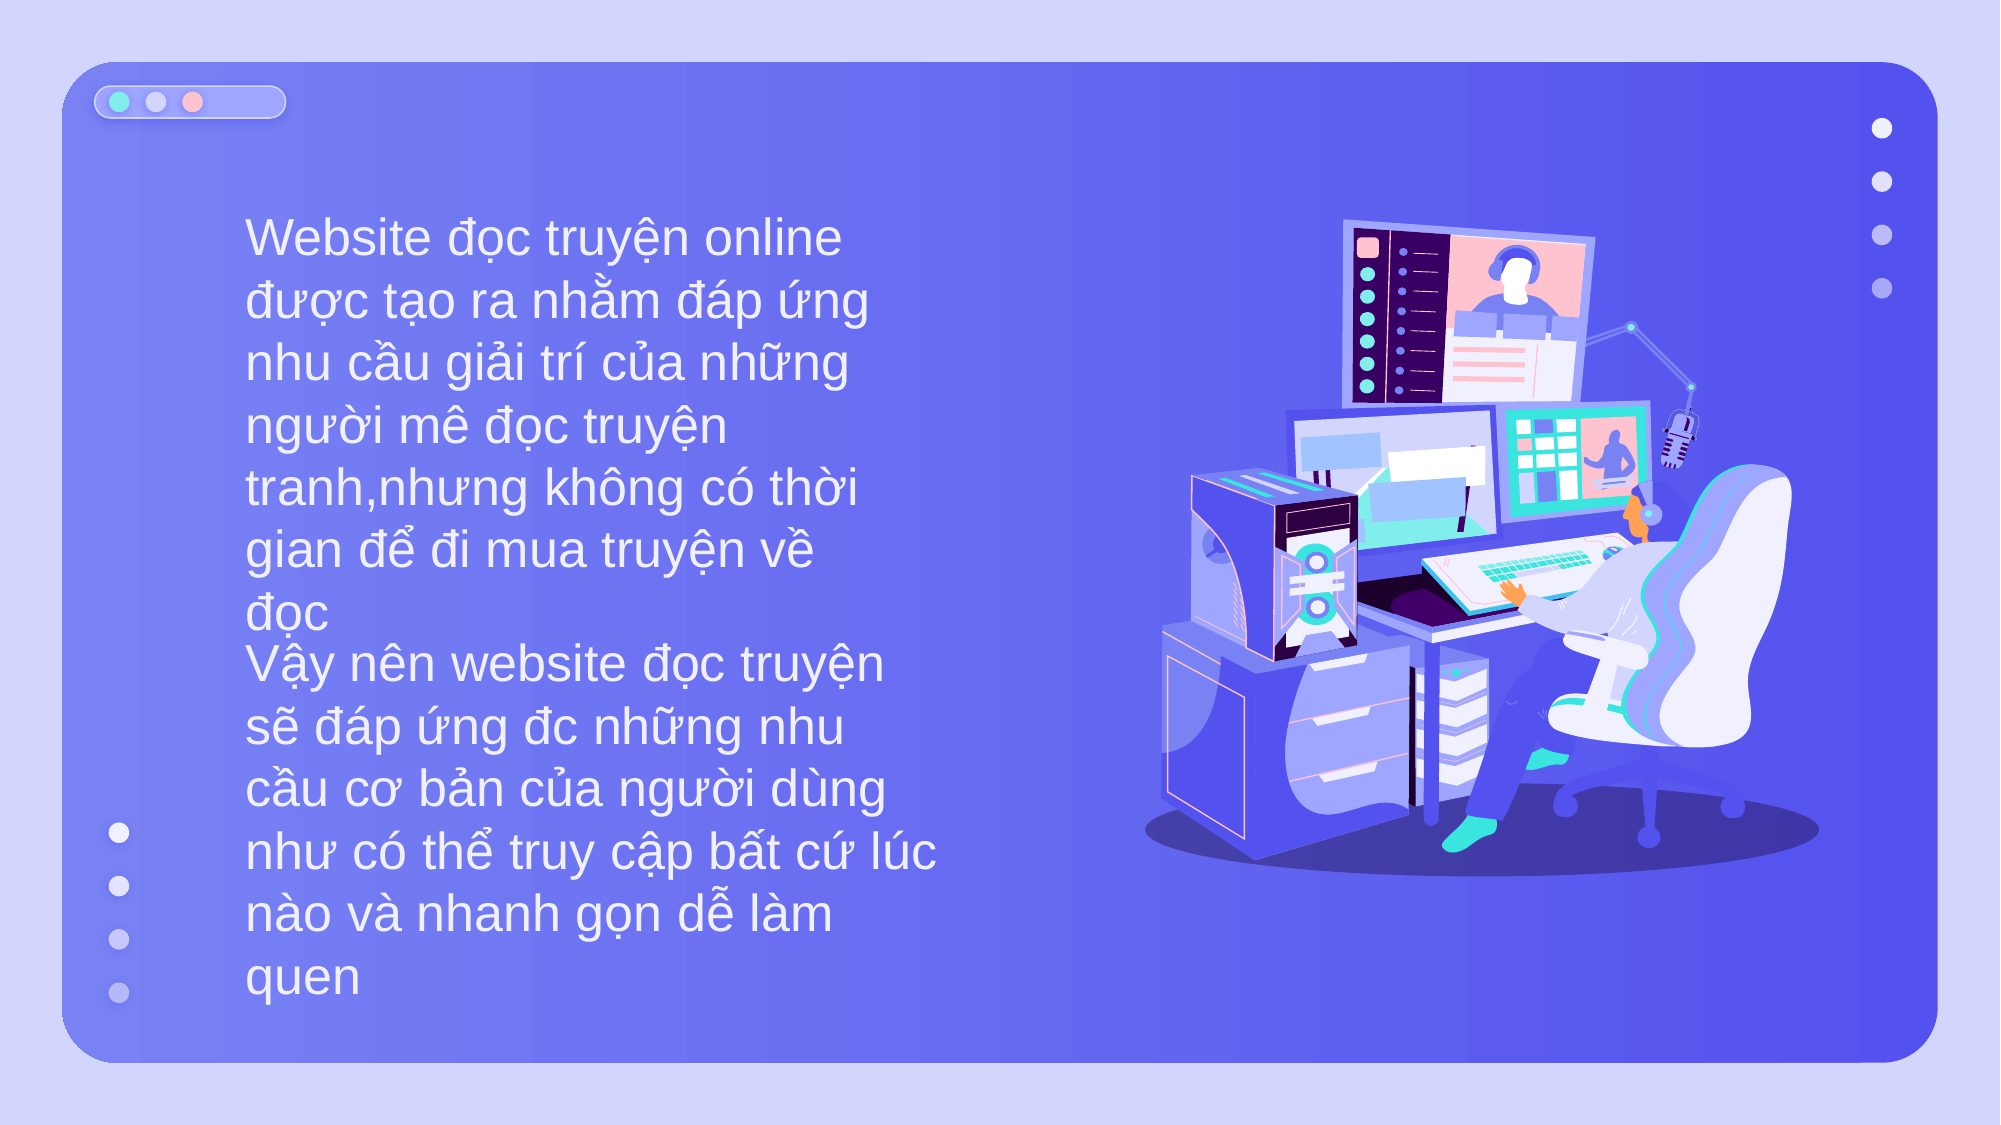

Website đọc truyện online được tạo ra nhằm đáp ứng nhu cầu giải trí của những người mê đọc truyện tranh,nhưng không có thời gian để đi mua truyện về đọc
Vậy nên website đọc truyện sẽ đáp ứng đc những nhu cầu cơ bản của người dùng như có thể truy cập bất cứ lúc nào và nhanh gọn dễ làm quen